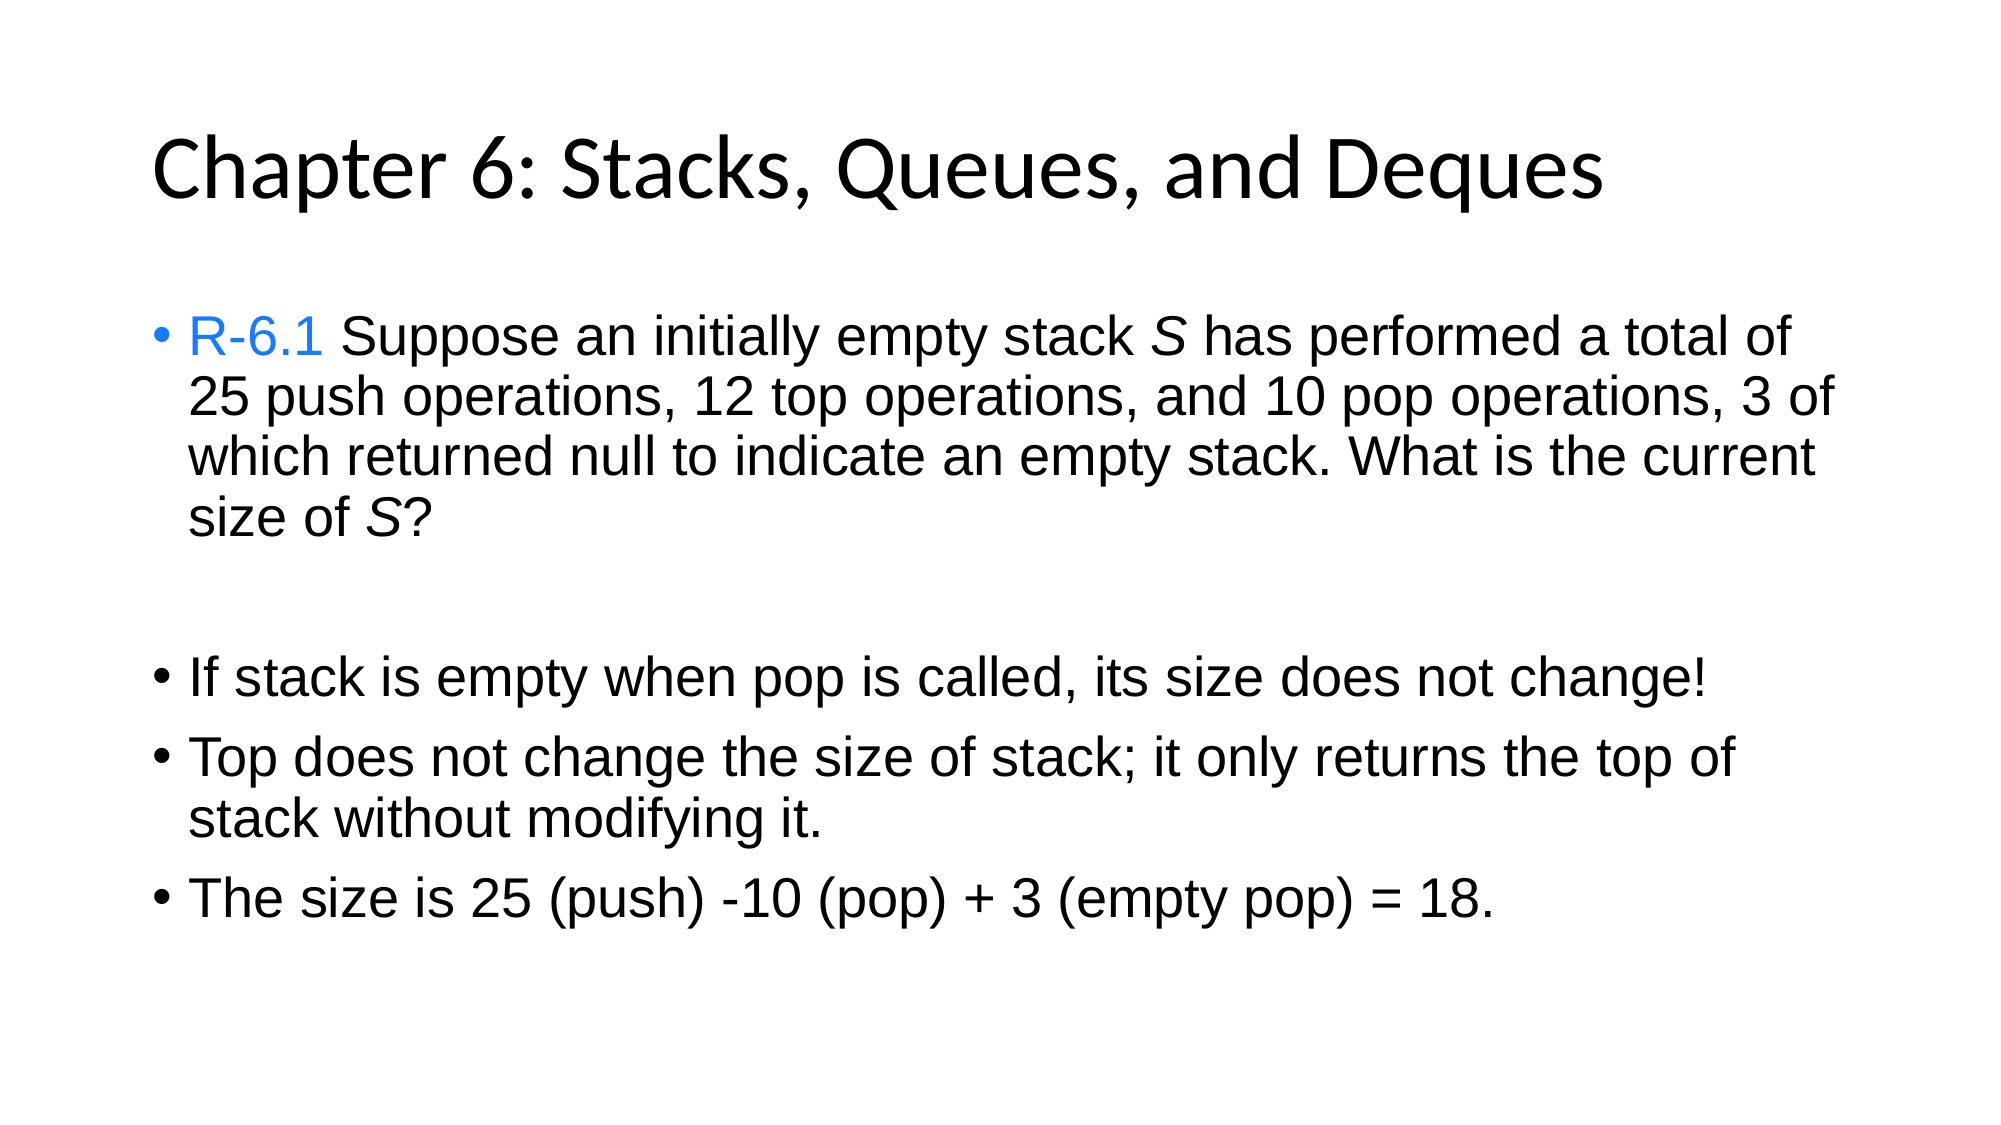

# Chapter 6: Stacks, Queues, and Deques
R-6.1 Suppose an initially empty stack S has performed a total of 25 push operations, 12 top operations, and 10 pop operations, 3 of which returned null to indicate an empty stack. What is the current size of S?

If stack is empty when pop is called, its size does not change!
Top does not change the size of stack; it only returns the top of stack without modifying it.
The size is 25 (push) -10 (pop) + 3 (empty pop) = 18.